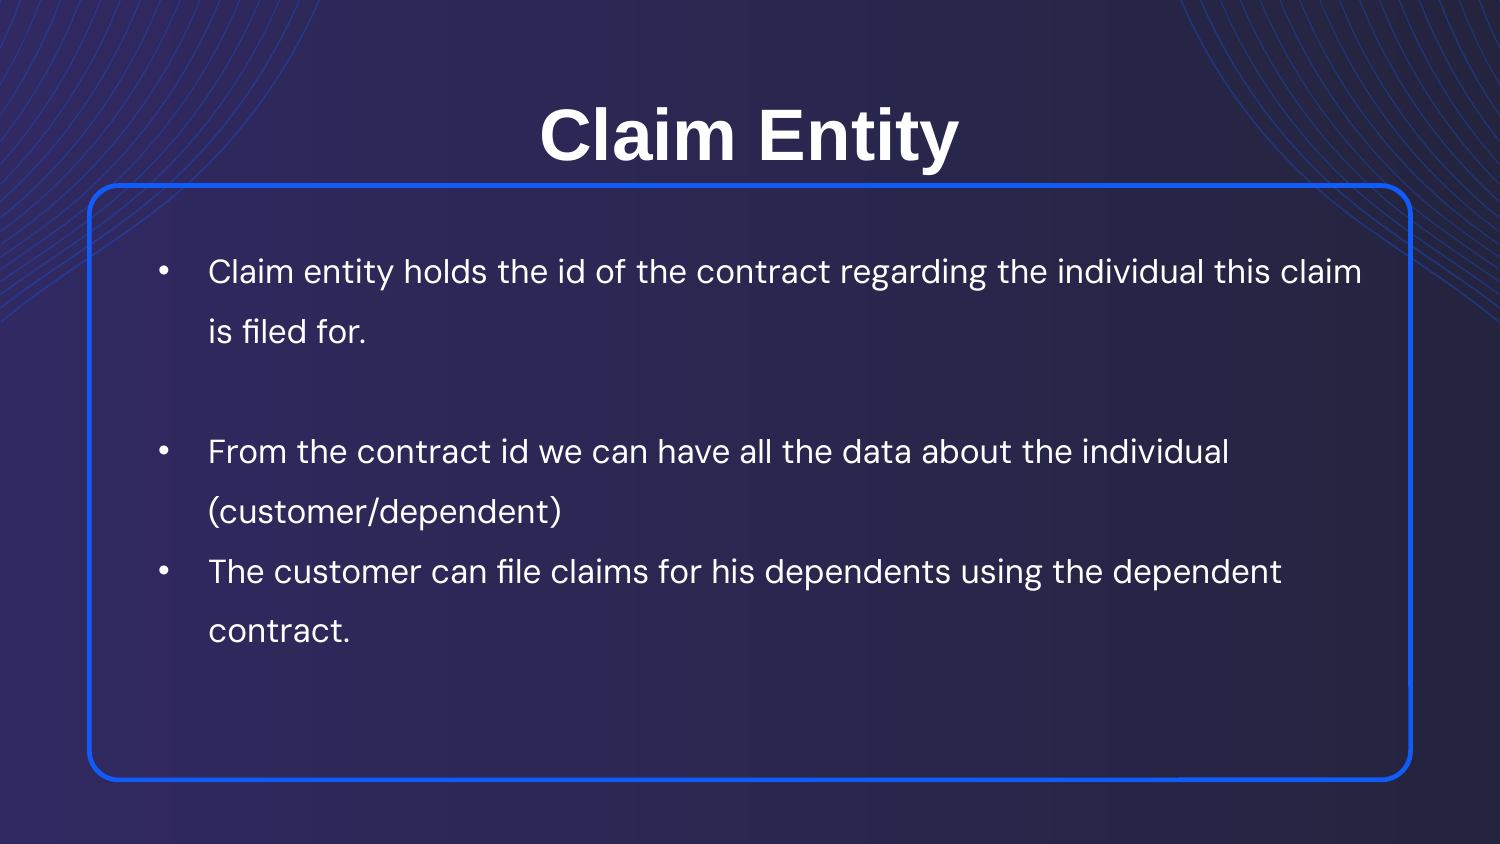

# Claim Entity

Claim entity holds the id of the contract regarding the individual this claim is filed for.

From the contract id we can have all the data about the individual (customer/dependent)
The customer can file claims for his dependents using the dependent contract.